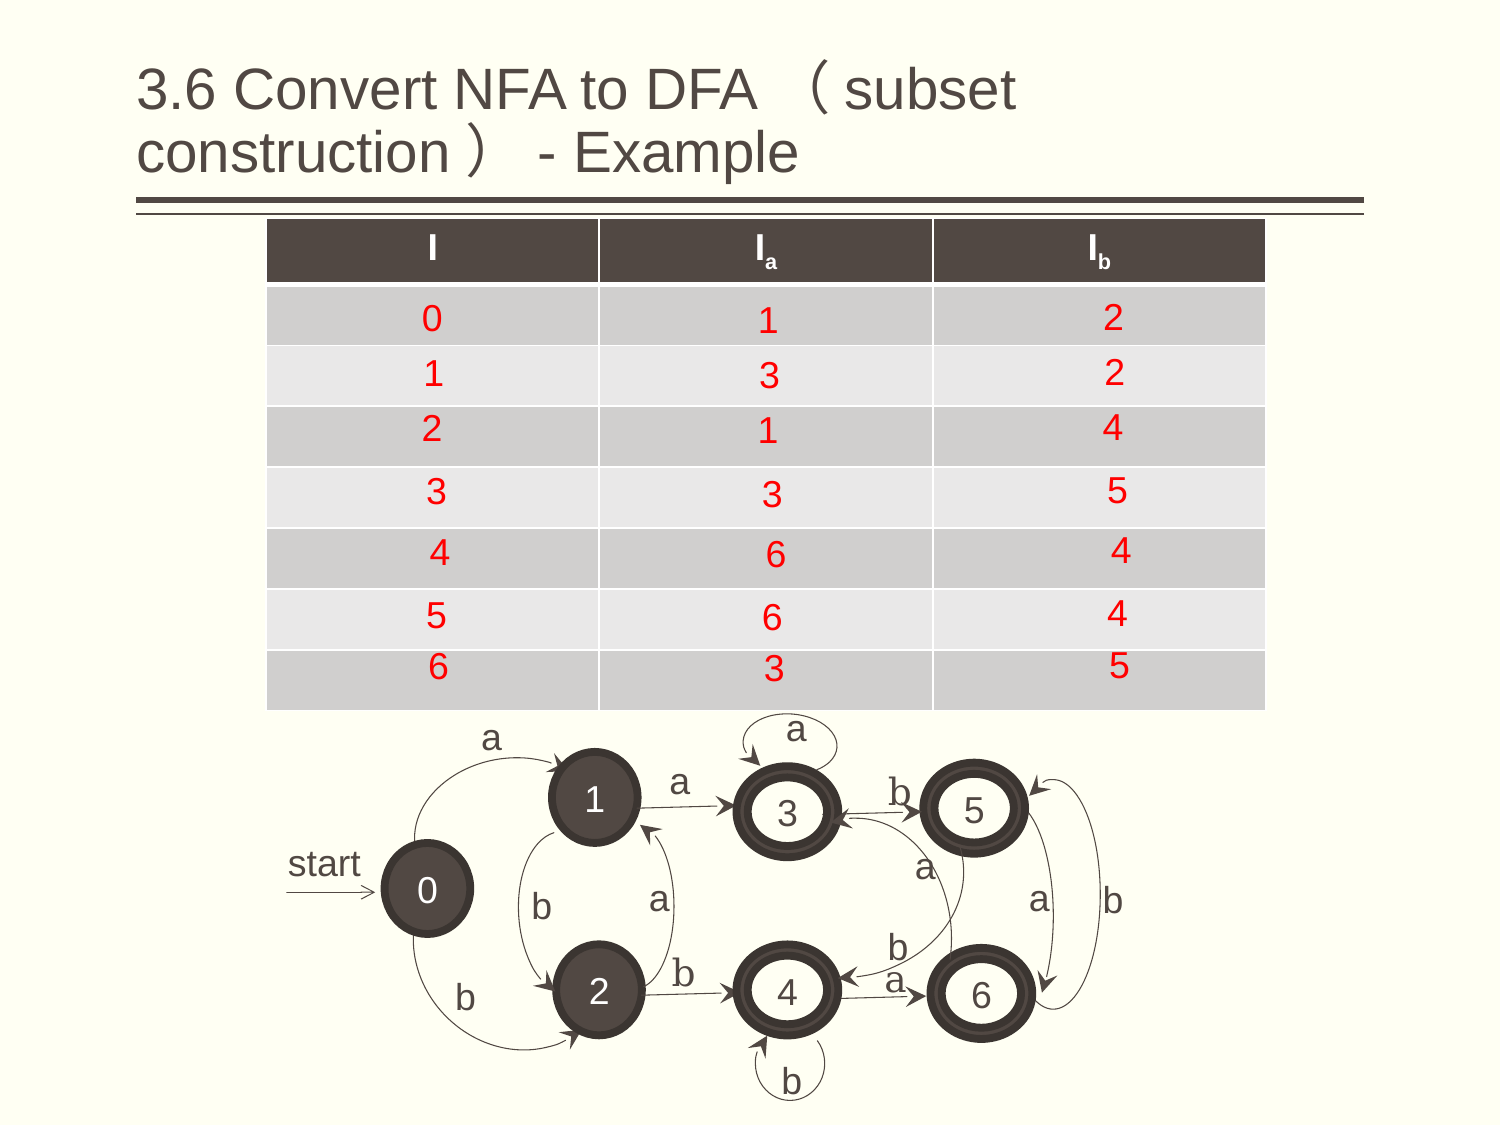

# 3.6 Convert NFA to DFA（subset construction）- Example
| I | Ia | Ib |
| --- | --- | --- |
|  |  |  |
|  |  |  |
|  |  |  |
|  |  |  |
|  |  |  |
|  |  |  |
|  |  |  |
2
0
1
2
1
3
4
2
1
5
3
3
4
4
6
4
5
6
5
6
3
a

a

a
1

b
5
3
start
a
0

a
a

b

b
b
b
2
4
a
6
b

b